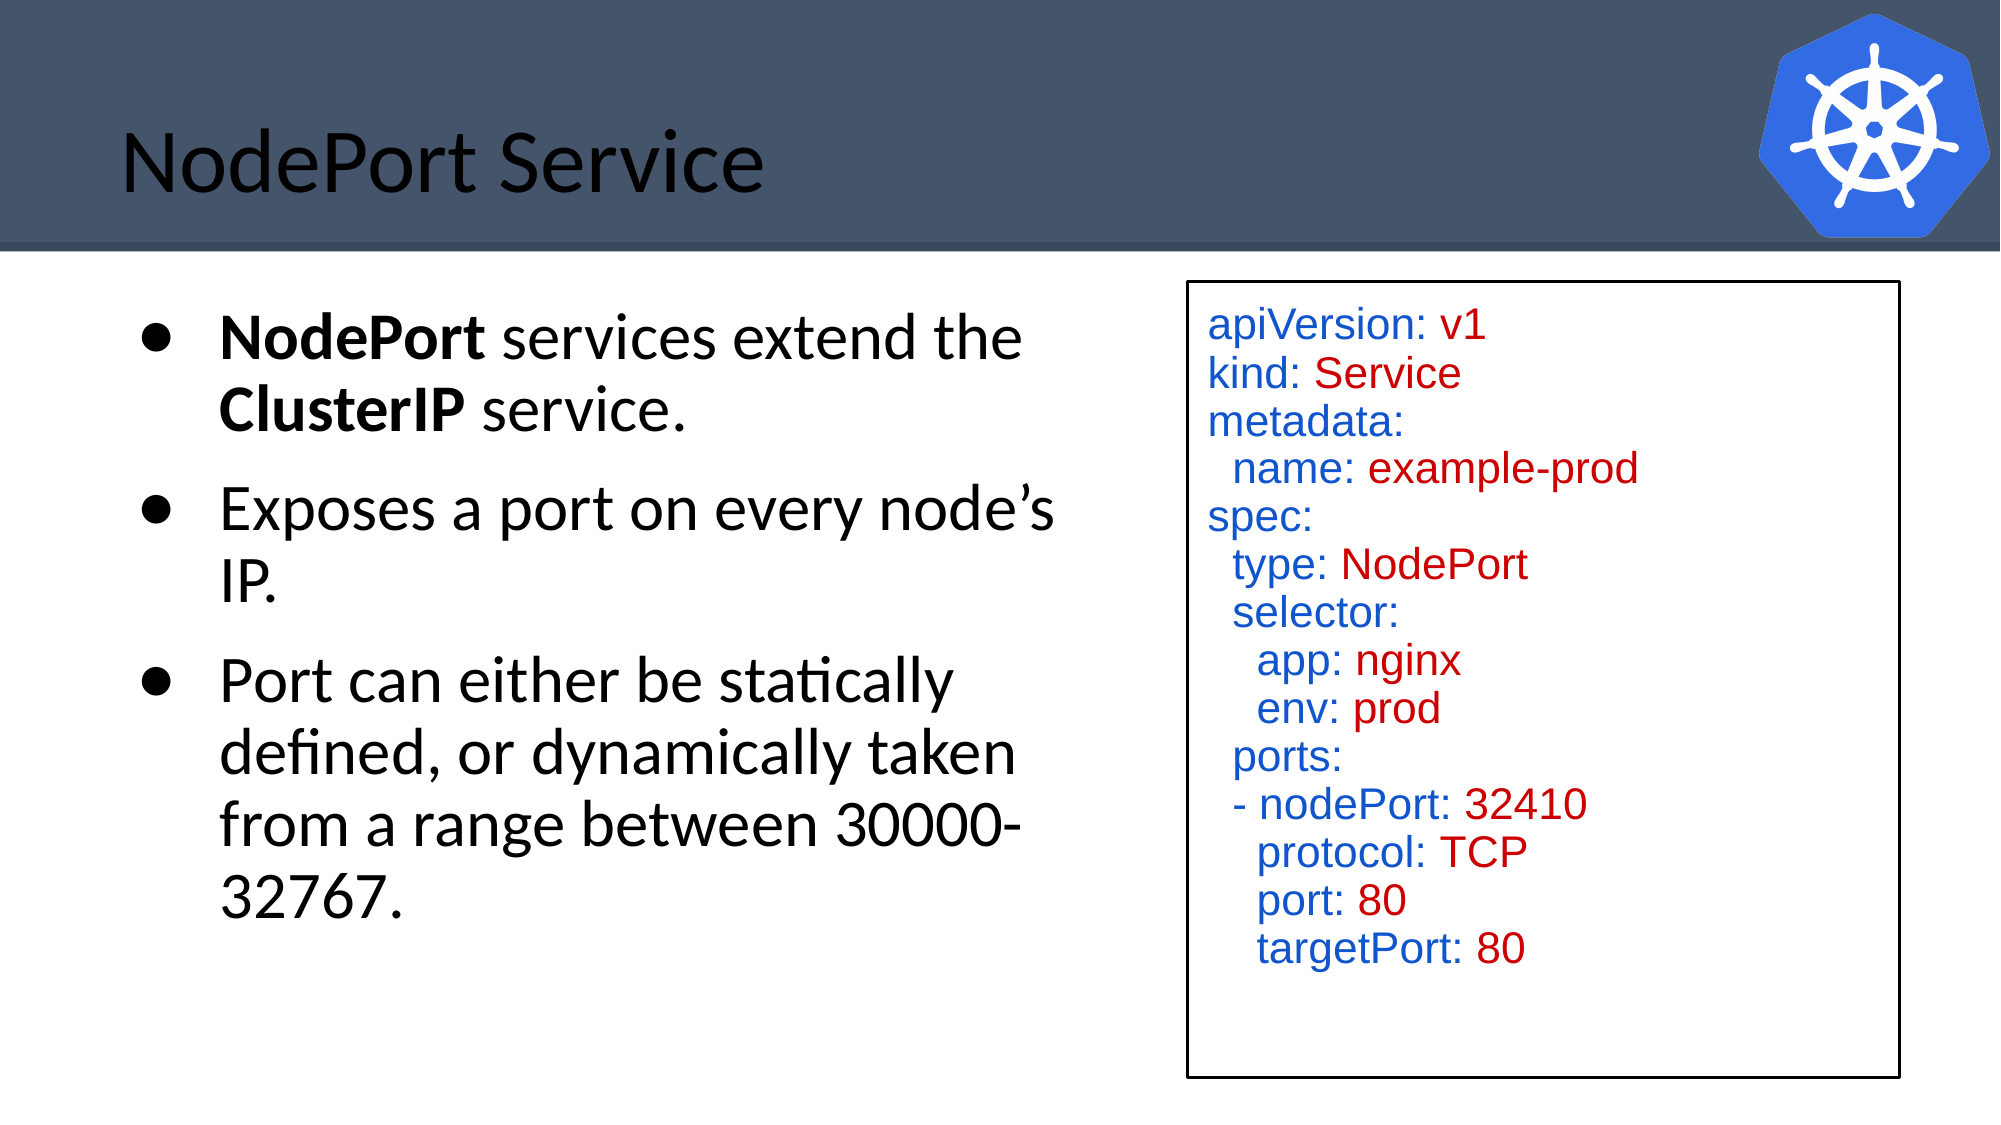

# NodePort Service
NodePort services extend the ClusterIP service.
Exposes a port on every node’s IP.
Port can either be statically defined, or dynamically taken from a range between 30000-32767.
apiVersion: v1
kind: Service
metadata:
  name: example-prod
spec:
  type: NodePort
  selector:
    app: nginx
    env: prod
  ports:
  - nodePort: 32410
    protocol: TCP
    port: 80
    targetPort: 80